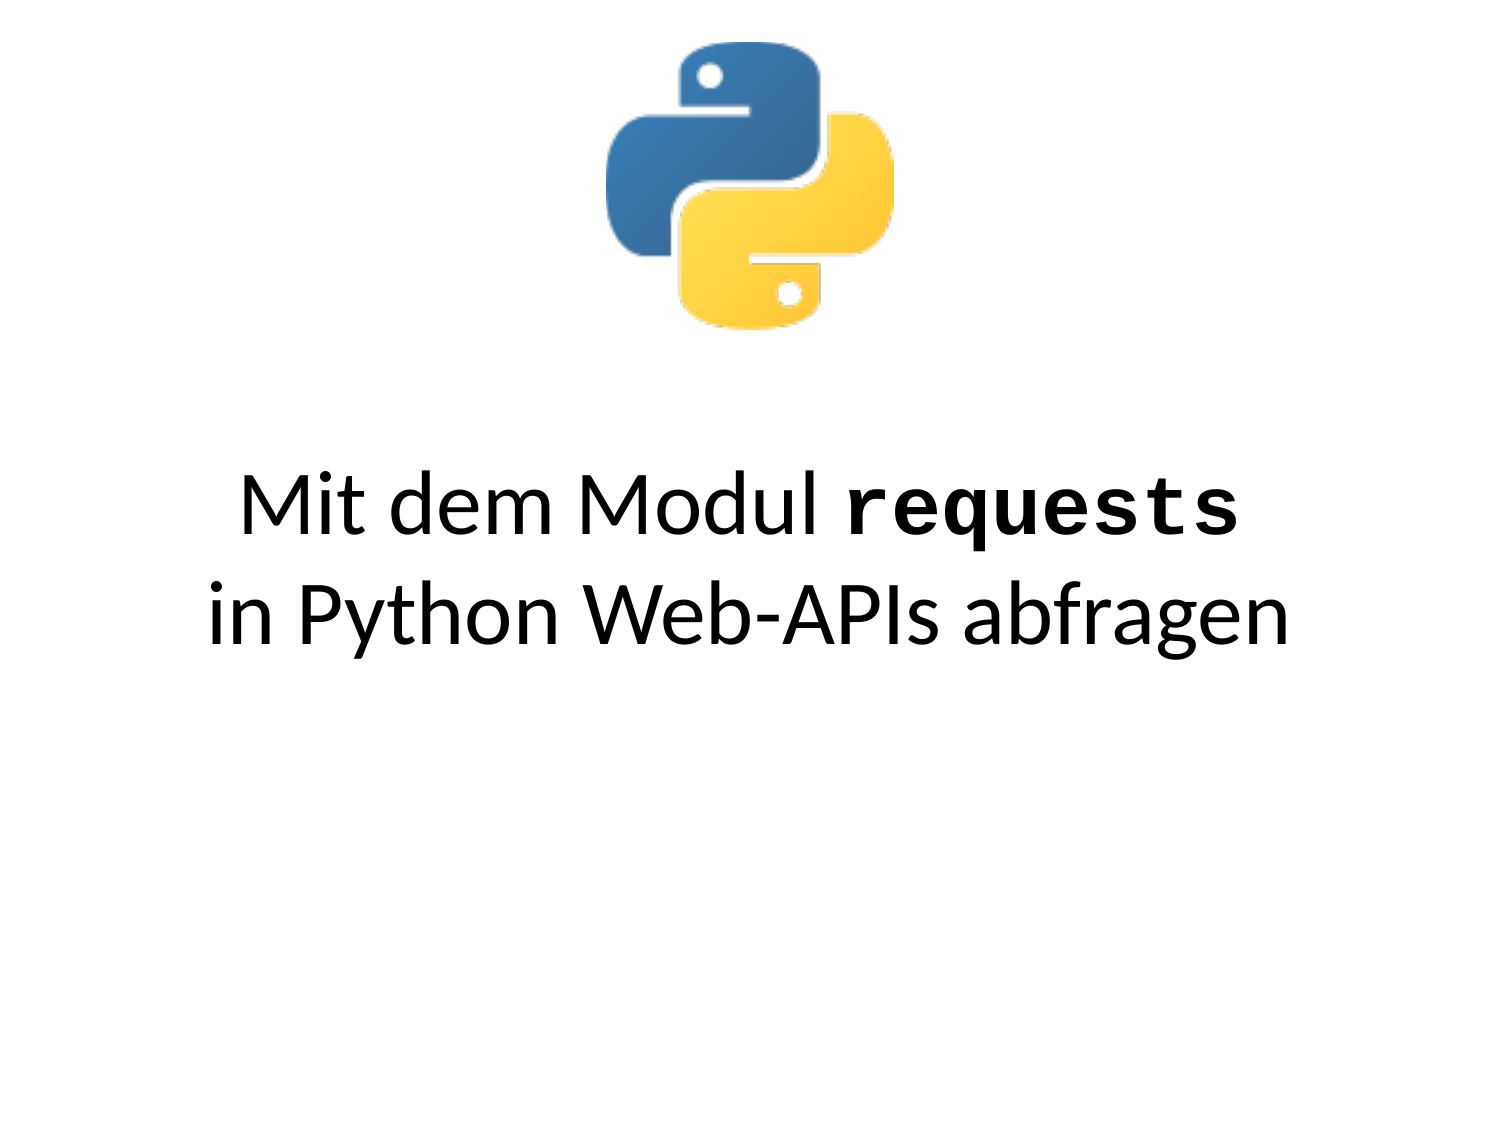

# Mit dem Modul requests in Python Web-APIs abfragen